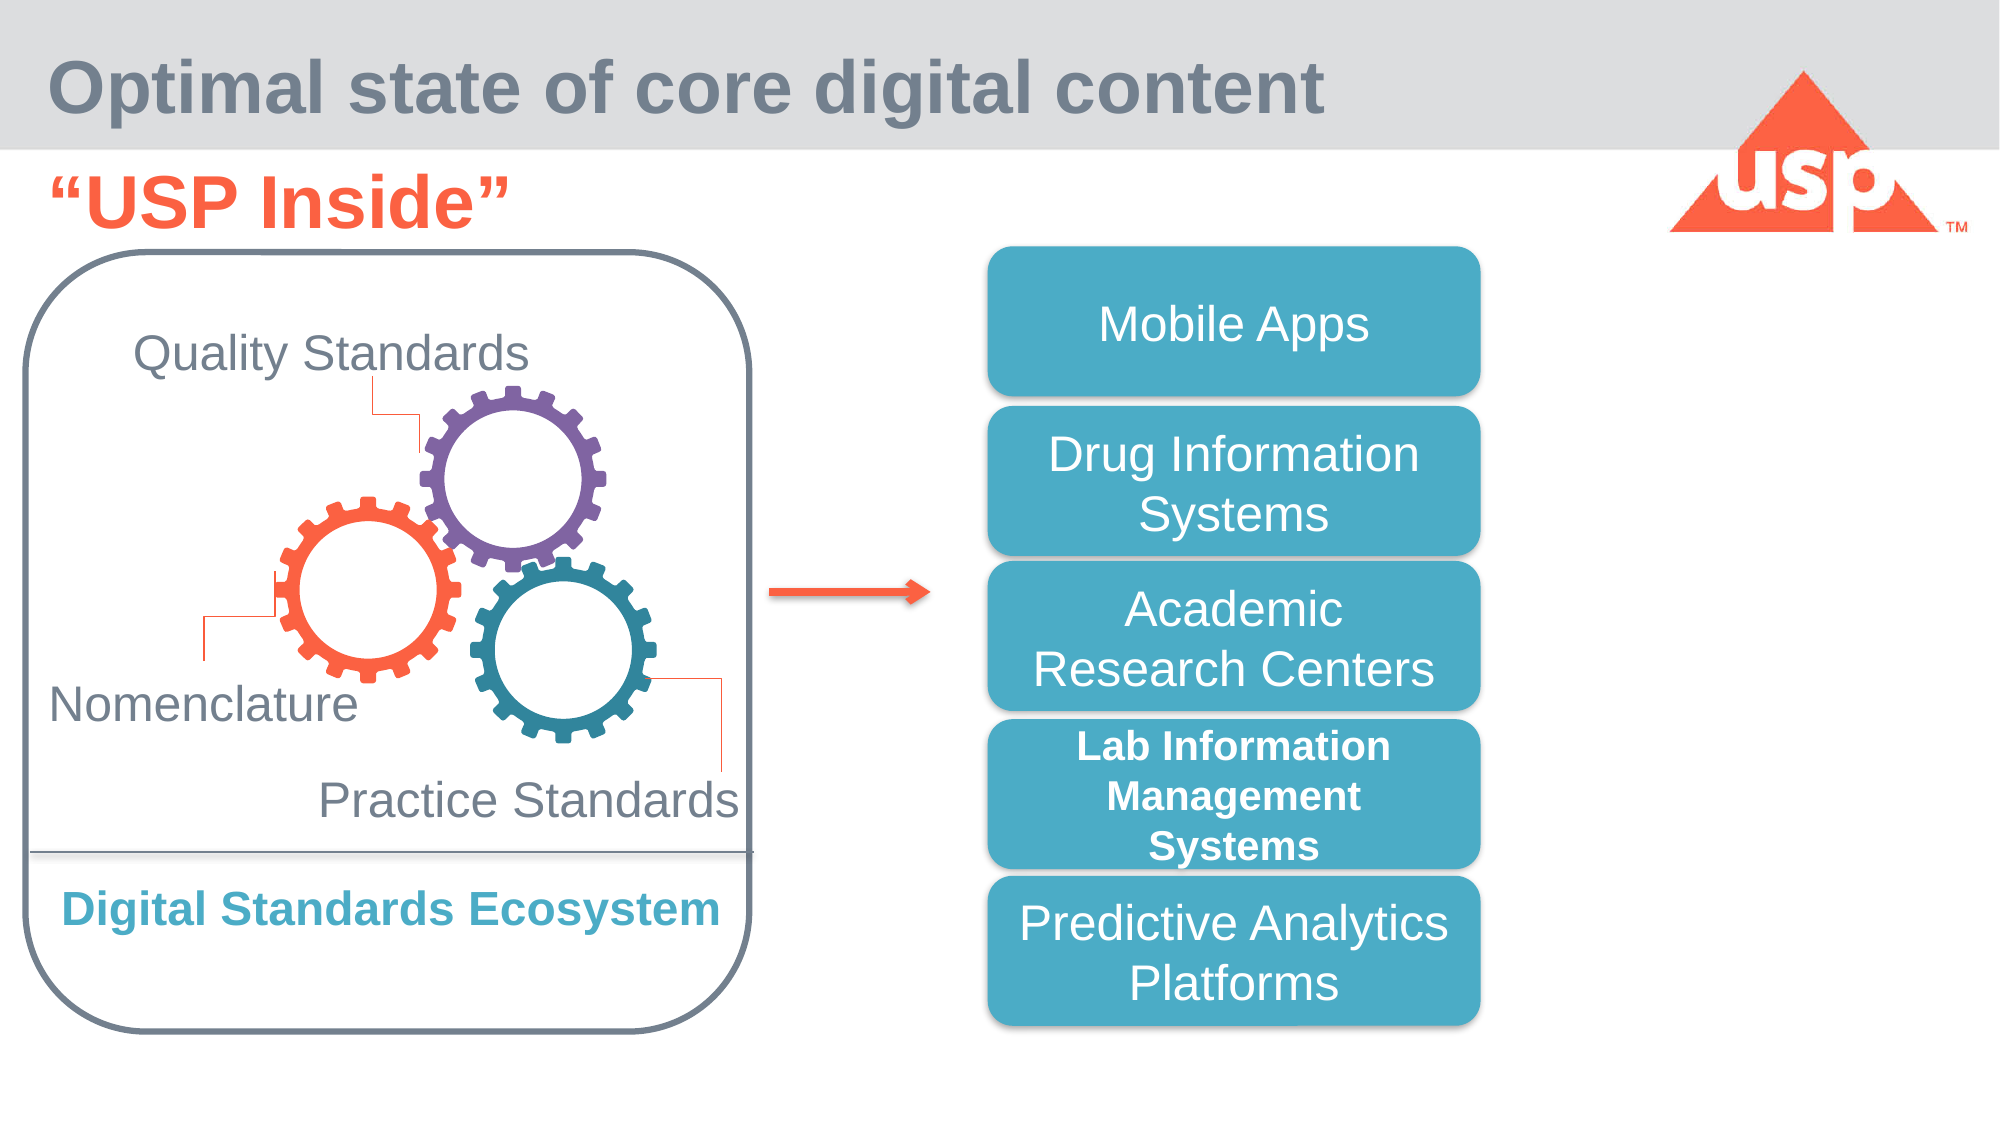

Optimal state of core digital content
“USP Inside”
Mobile Apps

Quality Standards

Drug Information Systems

Academic Research Centers
Nomenclature
Lab Information Management Systems
Practice Standards
Digital Standards Ecosystem

Predictive Analytics Platforms